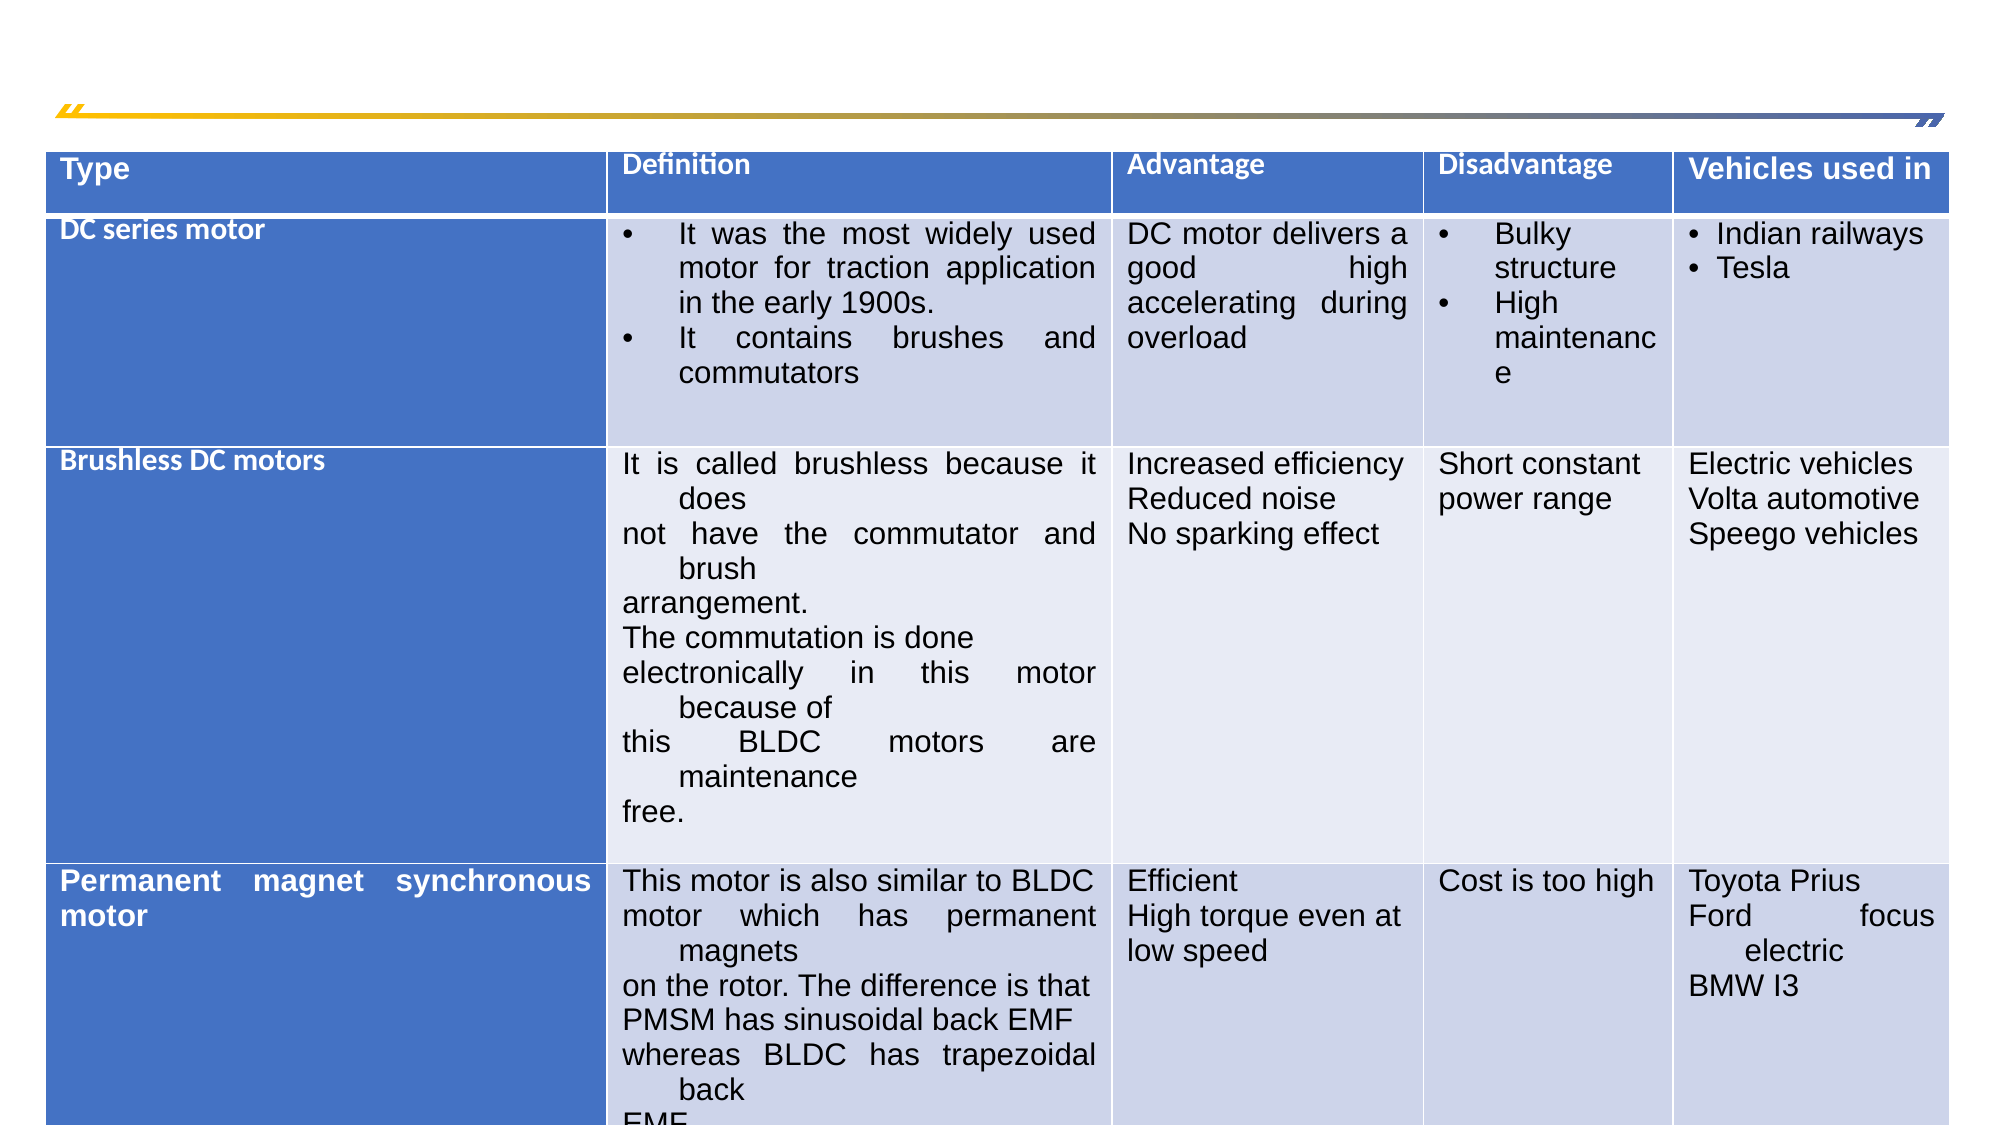

| Type | Definition | Advantage | Disadvantage | Vehicles used in |
| --- | --- | --- | --- | --- |
| DC series motor | It was the most widely used motor for traction application in the early 1900s.  It contains brushes and commutators | DC motor delivers a good high accelerating during overload | Bulky structure High maintenance | Indian railways Tesla |
| Brushless DC motors | It is called brushless because it does  not have the commutator and brush  arrangement. The commutation is done electronically in this motor because of this BLDC motors are maintenance free. | Increased efficiency Reduced noise No sparking effect | Short constant power range | Electric vehicles Volta automotive Speego vehicles |
| Permanent magnet synchronous motor | This motor is also similar to BLDC motor which has permanent magnets on the rotor. The difference is that PMSM has sinusoidal back EMF whereas BLDC has trapezoidal back EMF. | Efficient High torque even at low speed | Cost is too high | Toyota Prius Ford focus electric BMW I3 |